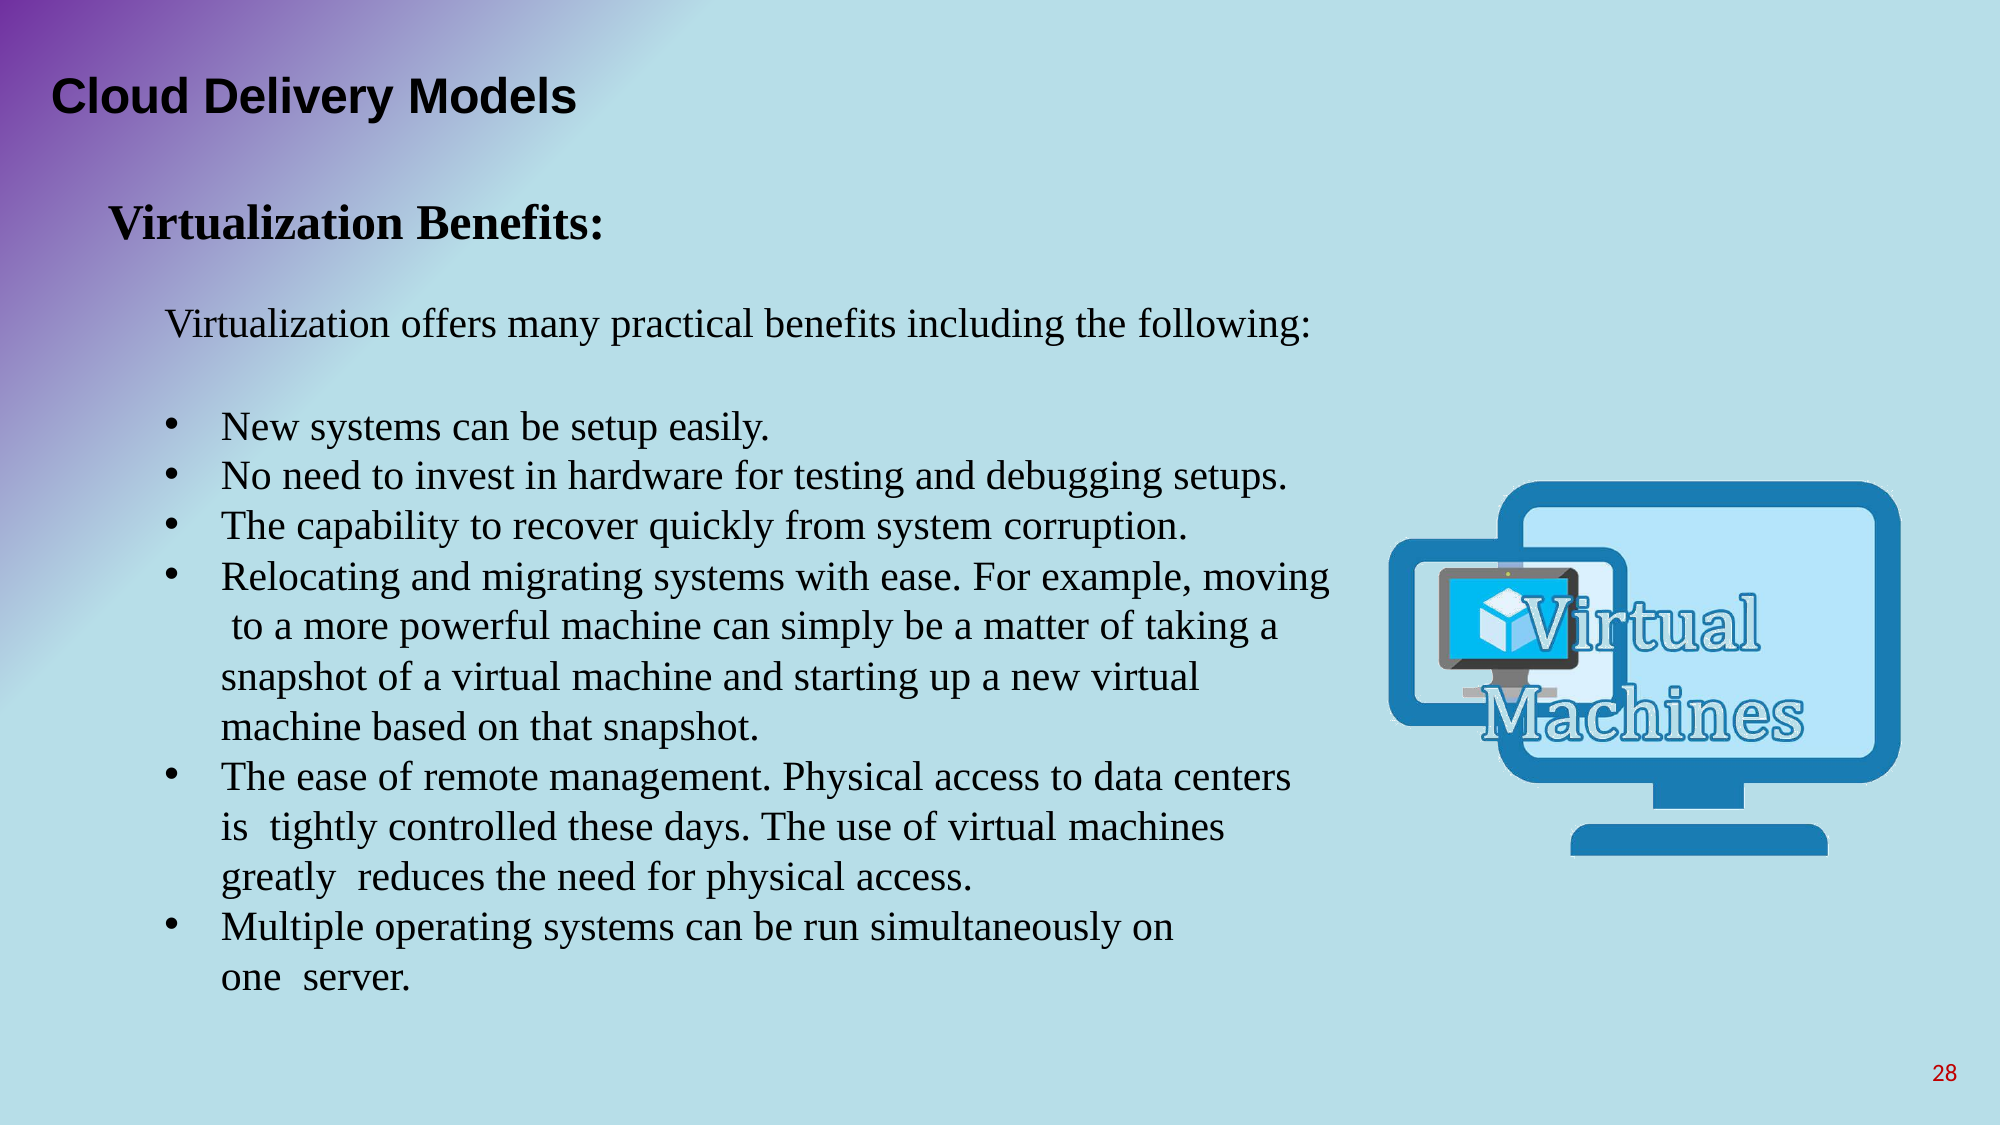

# Cloud Delivery Models
Virtualization Benefits:
Virtualization offers many practical benefits including the following:

New systems can be setup easily.
No need to invest in hardware for testing and debugging setups.
The capability to recover quickly from system corruption.
Relocating and migrating systems with ease. For example, moving  to a more powerful machine can simply be a matter of taking a  snapshot of a virtual machine and starting up a new virtual  machine based on that snapshot.
The ease of remote management. Physical access to data centers is  tightly controlled these days. The use of virtual machines greatly  reduces the need for physical access.
Multiple operating systems can be run simultaneously on one  server.

28